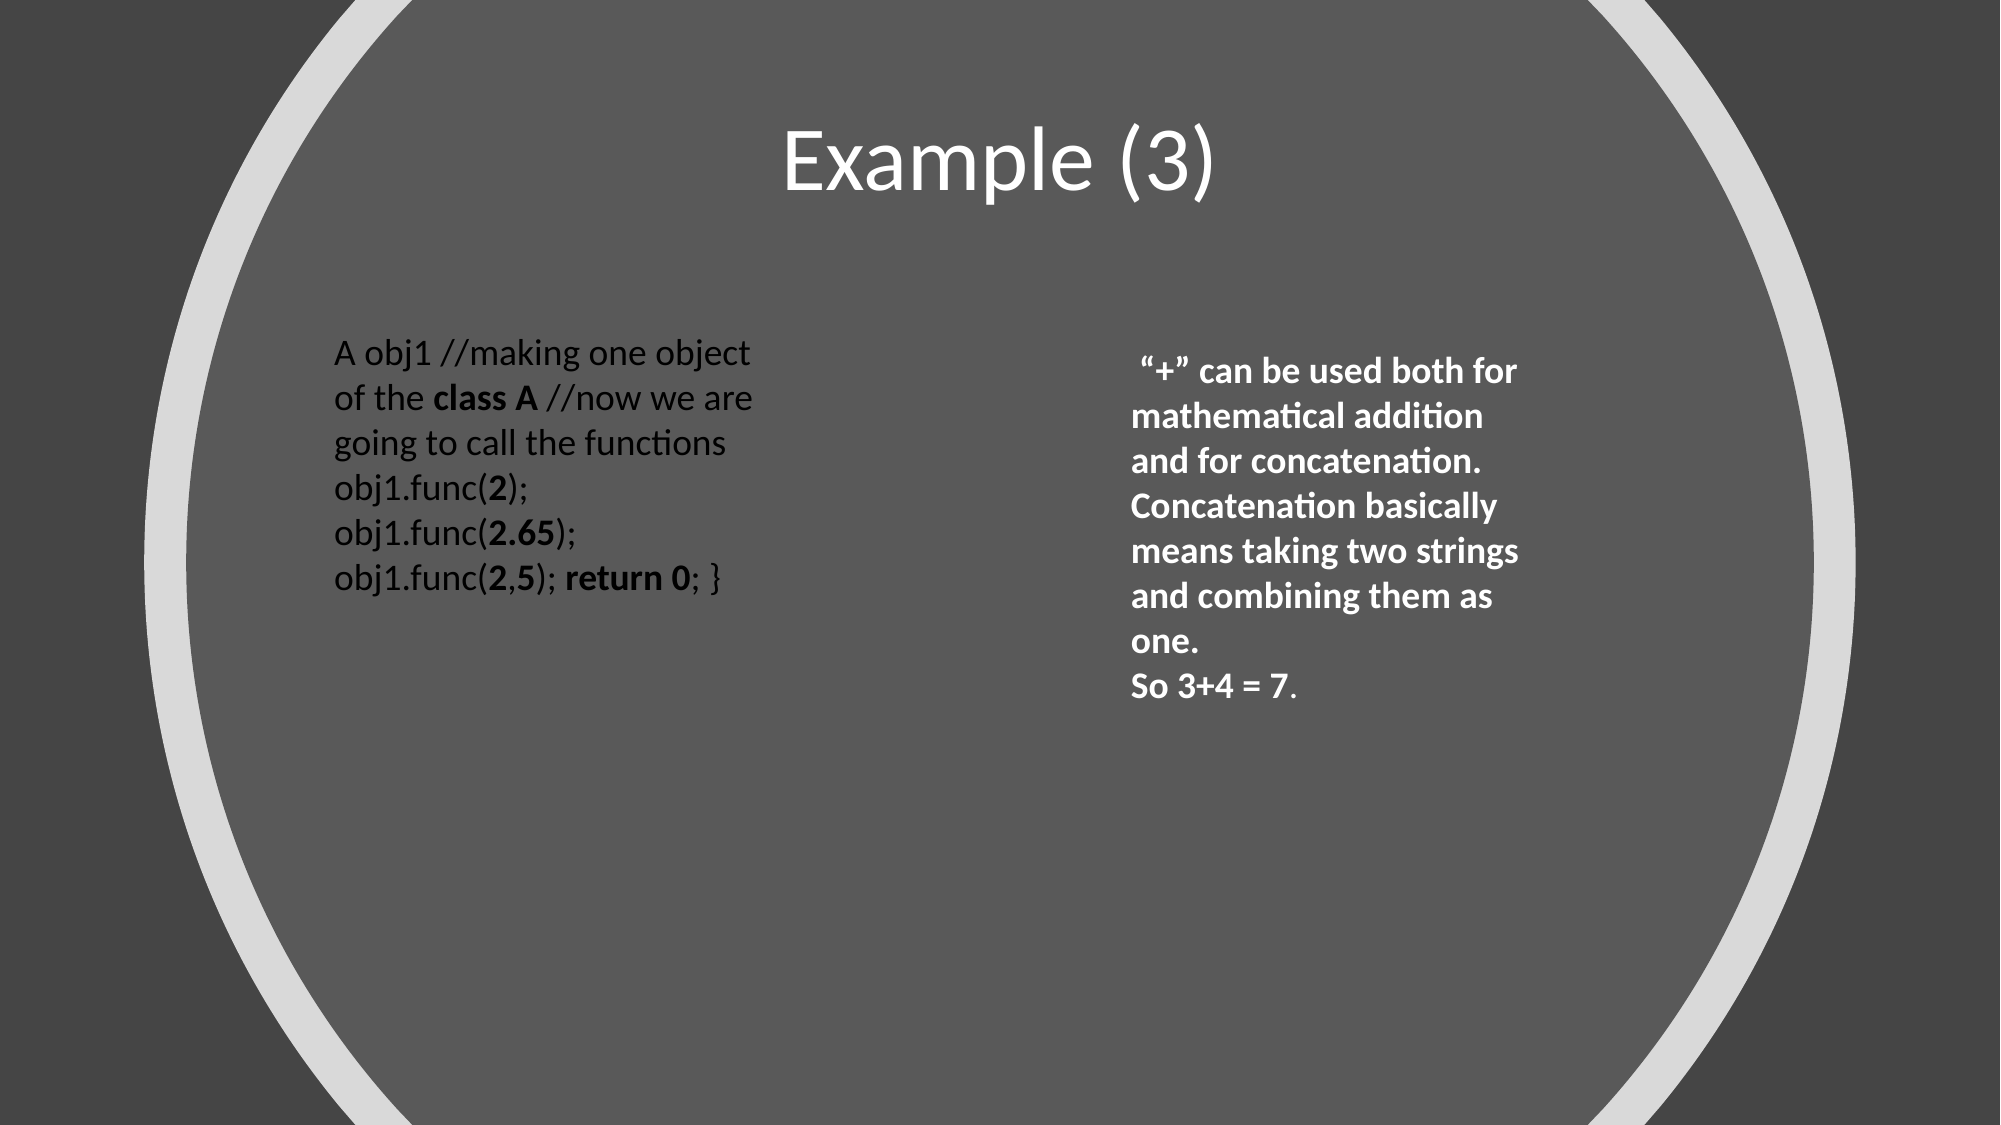

Example (3)

 “+” can be used both for mathematical addition and for concatenation.
Concatenation basically means taking two strings and combining them as one.
So 3+4 = 7.

A obj1 //making one object of the class A //now we are going to call the functions obj1.func(2); obj1.func(2.65); obj1.func(2,5); return 0; }